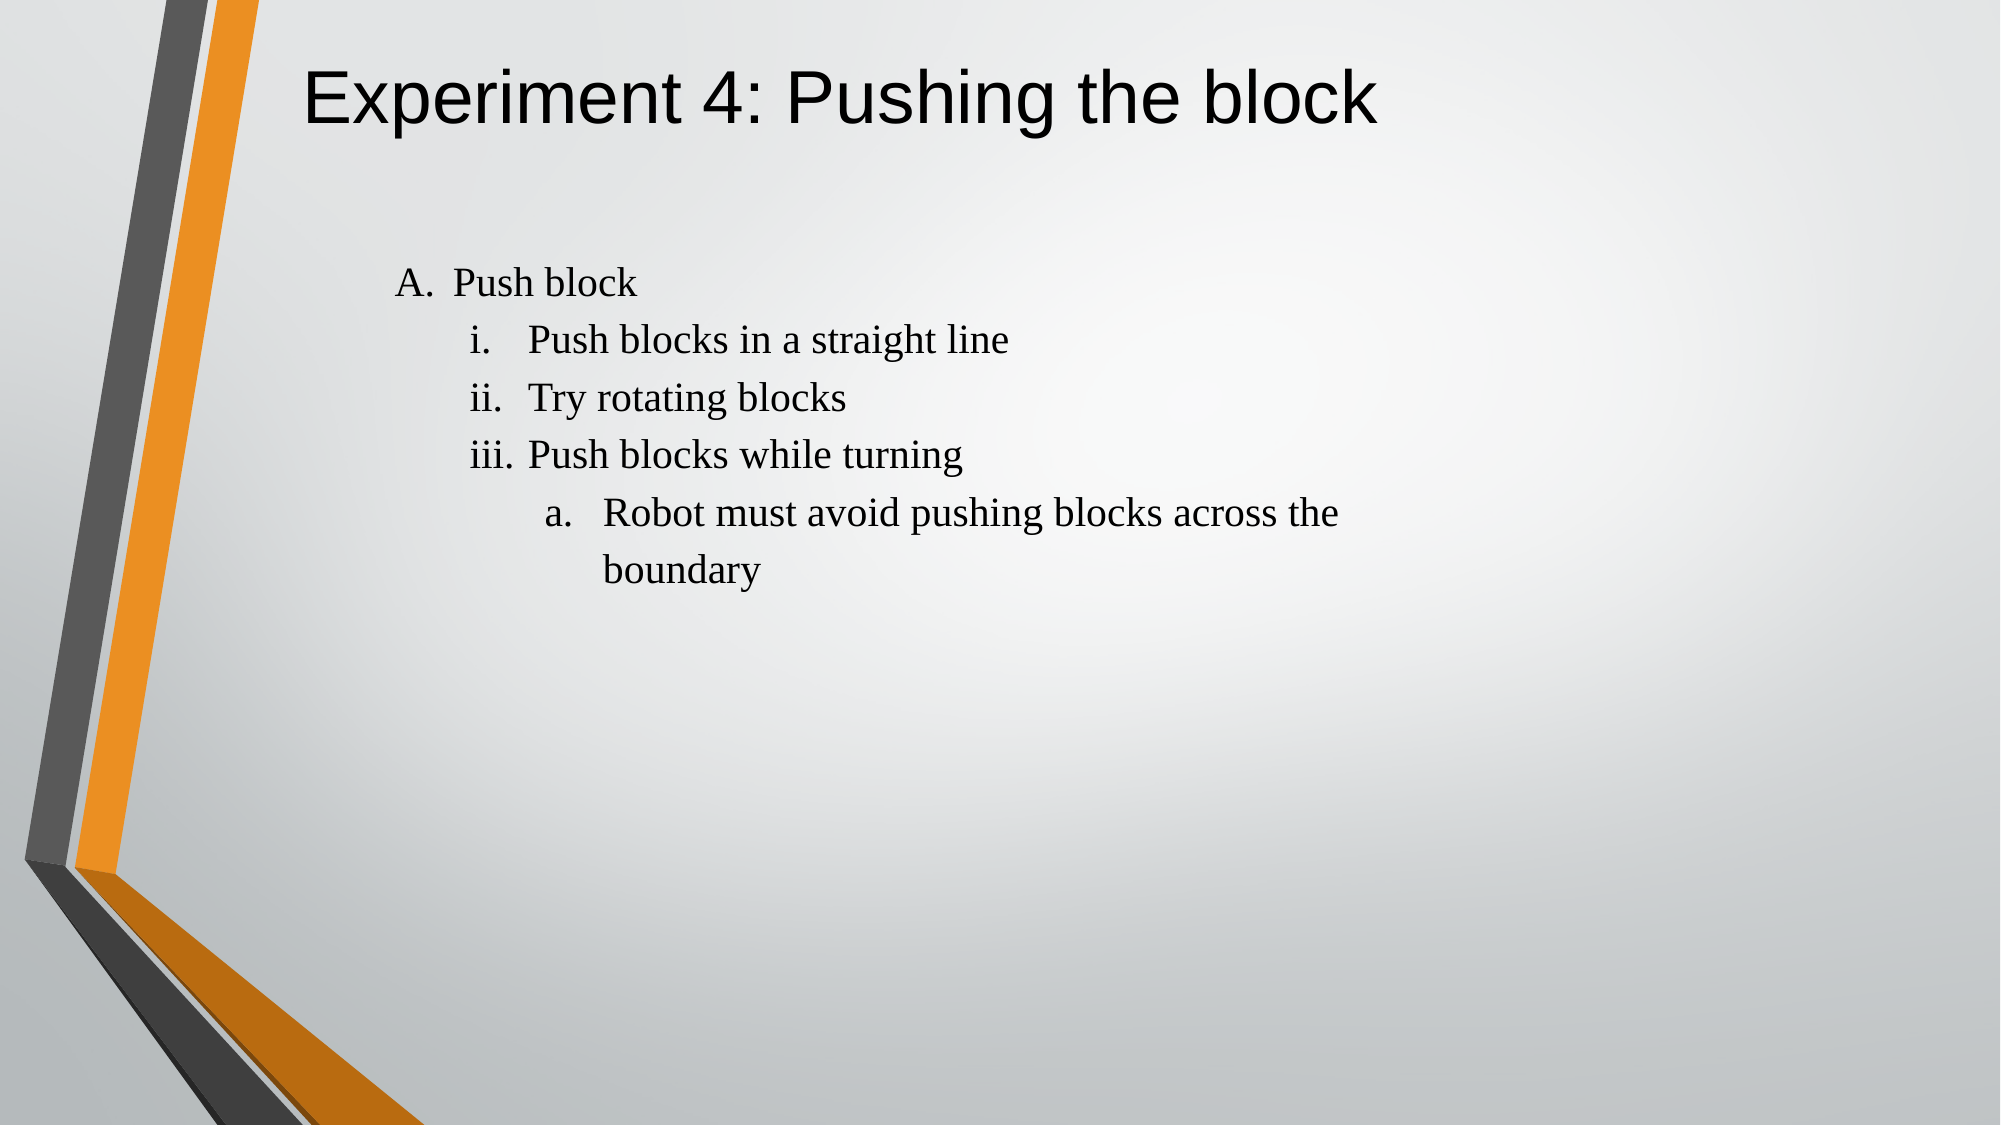

Experiment 4: Pushing the block
Push block
Push blocks in a straight line
Try rotating blocks
Push blocks while turning
Robot must avoid pushing blocks across the boundary